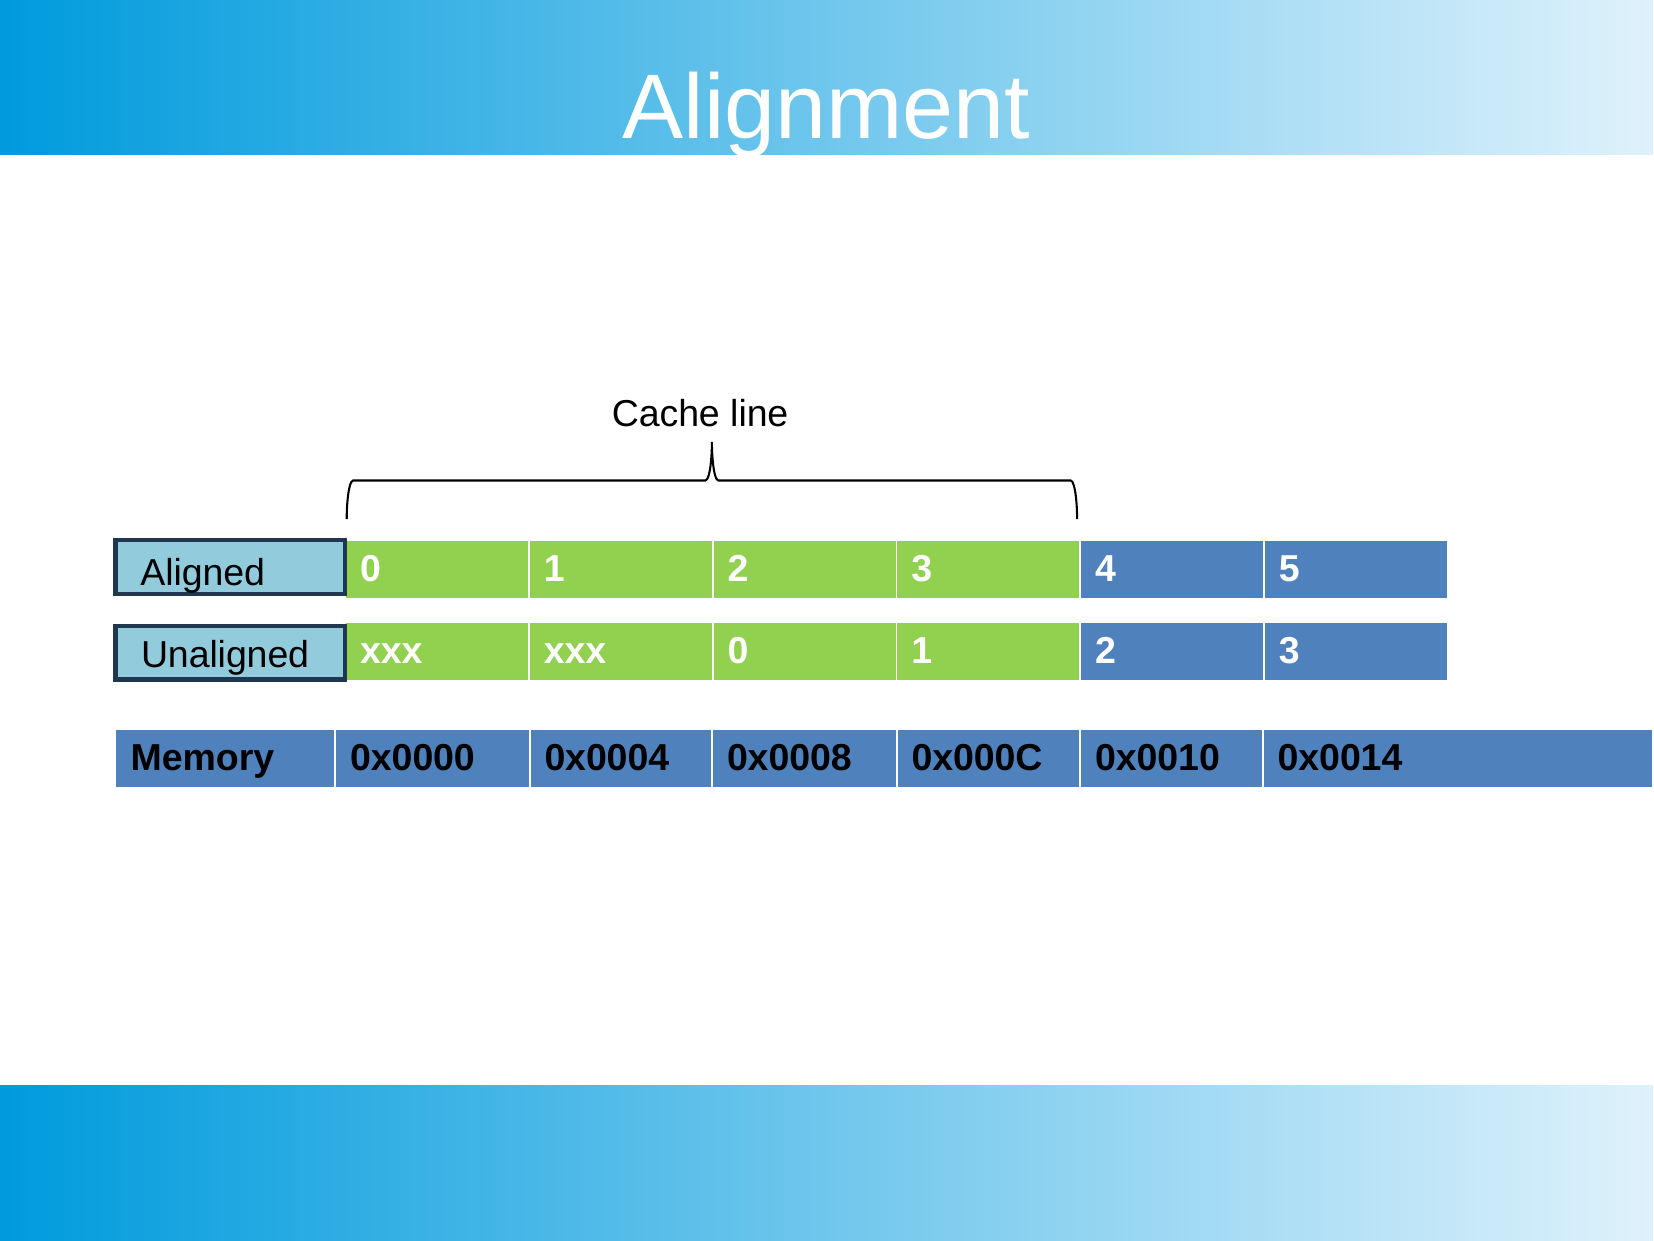

Alignment

Cache line

Aligned
| 0 | 1 | 2 | 3 | 4 | 5 |
| --- | --- | --- | --- | --- | --- |
| xxx | xxx | 0 | 1 | 2 | 3 |
| --- | --- | --- | --- | --- | --- |
Unaligned

| Memory | 0x0000 | 0x0004 | 0x0008 | 0x000C | 0x0010 | 0x0014 |
| --- | --- | --- | --- | --- | --- | --- |